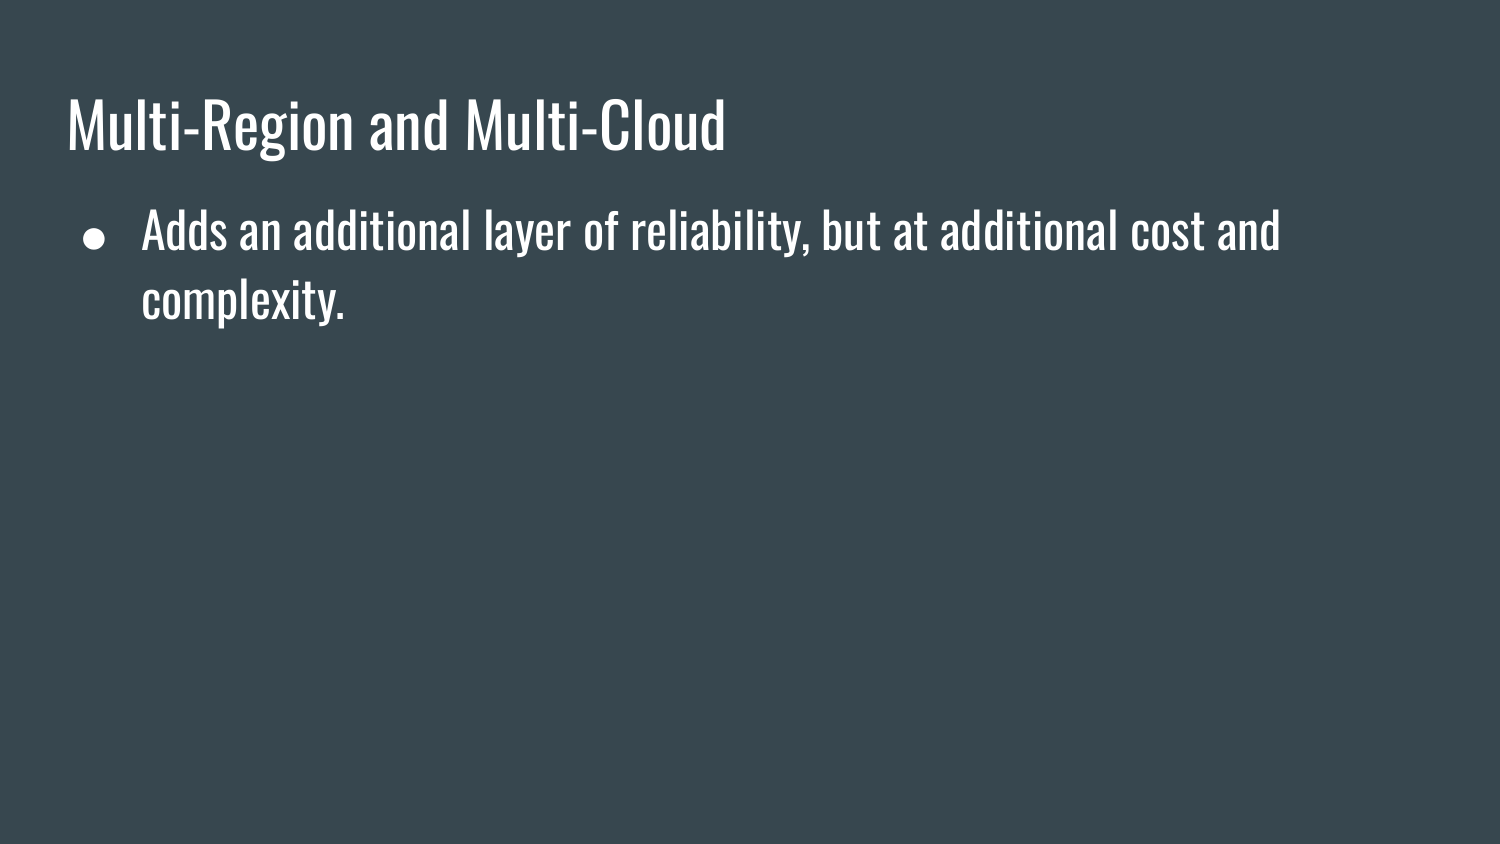

# Multi-Region and Multi-Cloud
Adds an additional layer of reliability, but at additional cost and complexity.